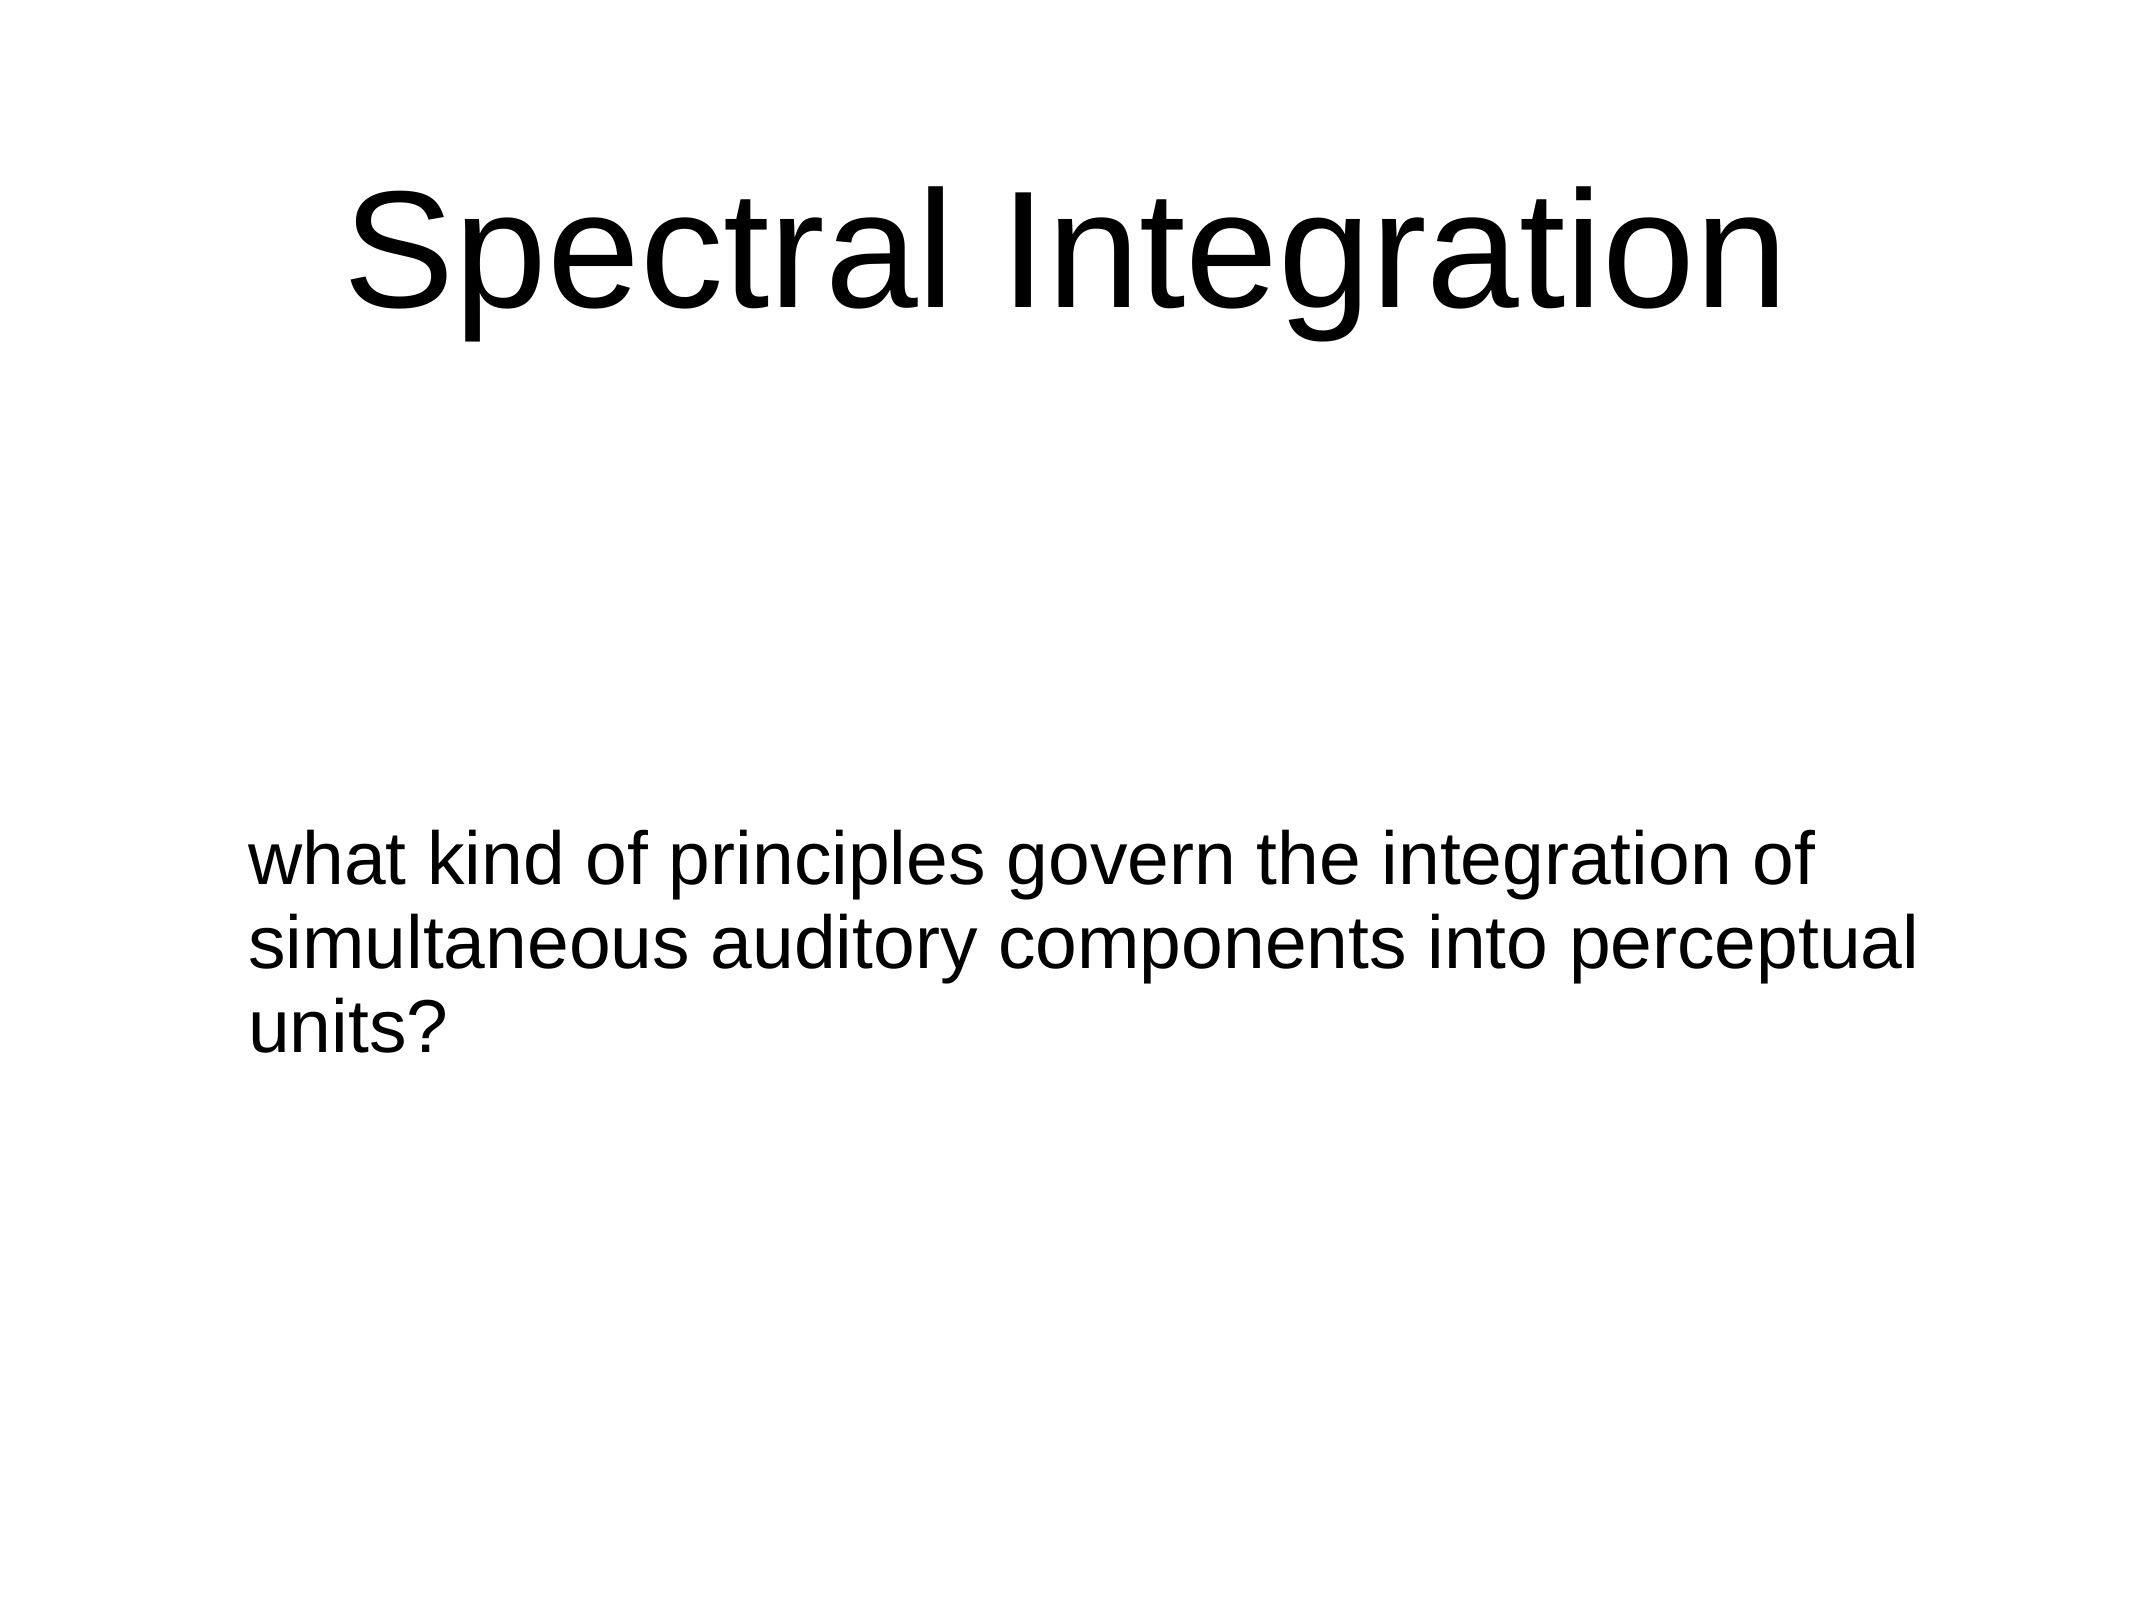

Spectral Integration
what kind of principles govern the integration of simultaneous auditory components into perceptual units?